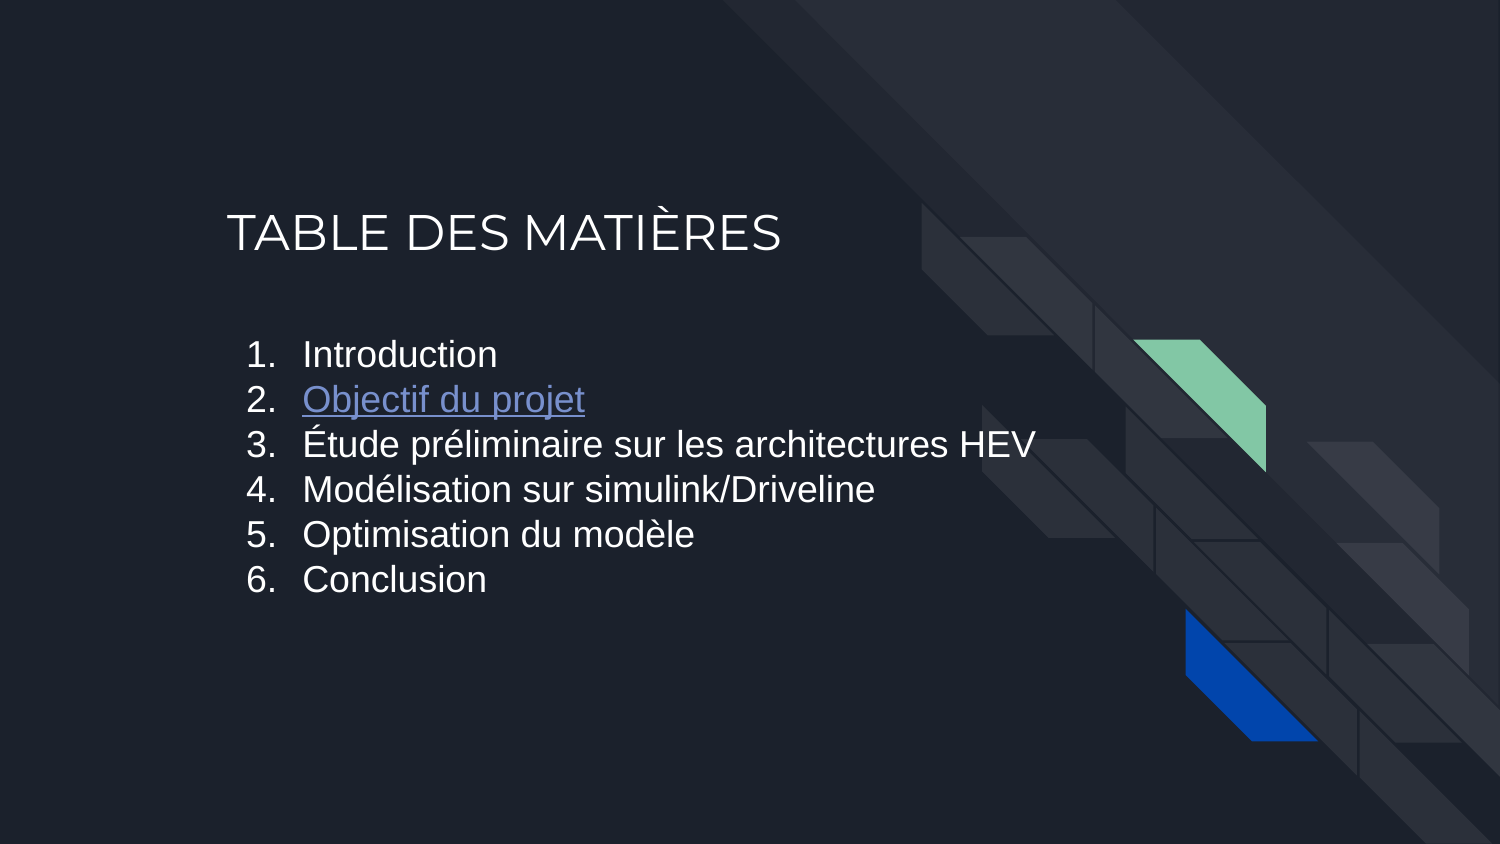

# TABLE DES MATIÈRES
Introduction
Objectif du projet
Étude préliminaire sur les architectures HEV
Modélisation sur simulink/Driveline
Optimisation du modèle
Conclusion